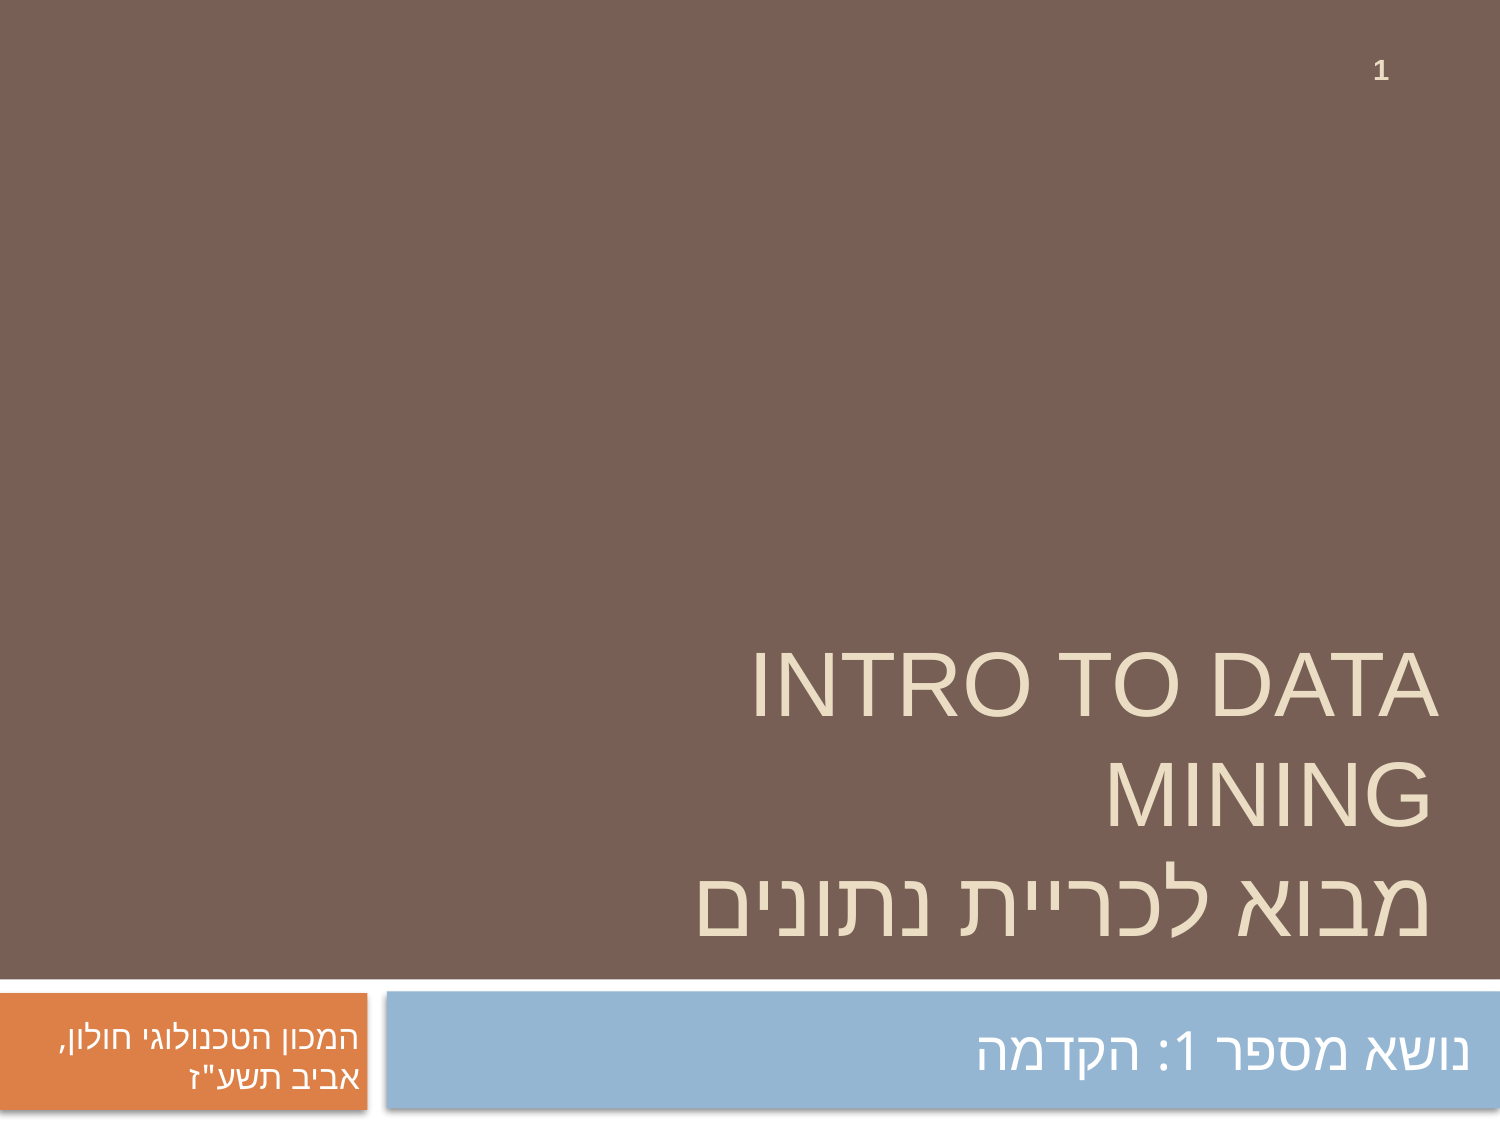

1
# intro to Data mining מבוא לכריית נתונים
נושא מספר 1: הקדמה
המכון הטכנולוגי חולון, אביב תשע"ז